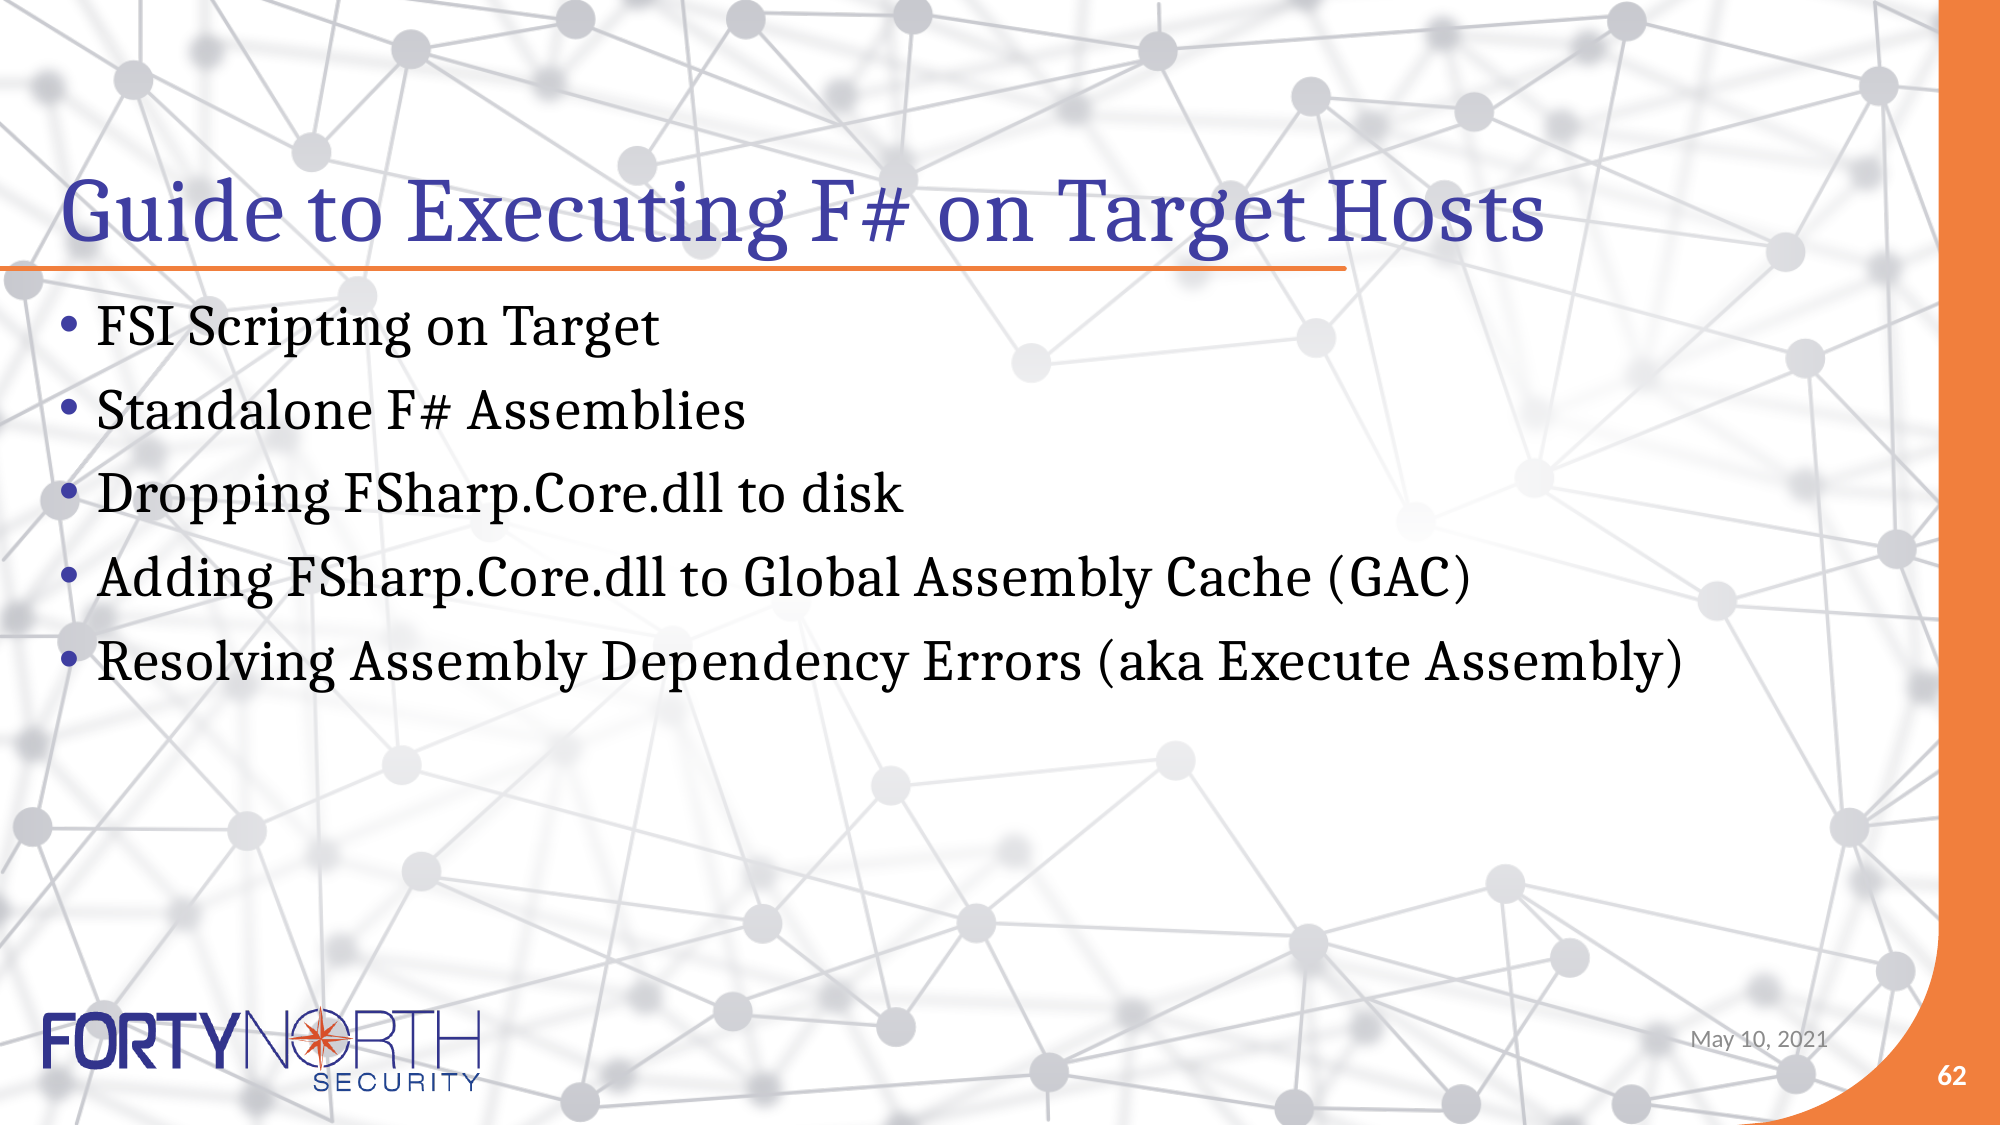

# Guide to Executing F# on Target Hosts
FSI Scripting on Target
Standalone F# Assemblies
Dropping FSharp.Core.dll to disk
Adding FSharp.Core.dll to Global Assembly Cache (GAC)
Resolving Assembly Dependency Errors (aka Execute Assembly)

May 10, 2021
62